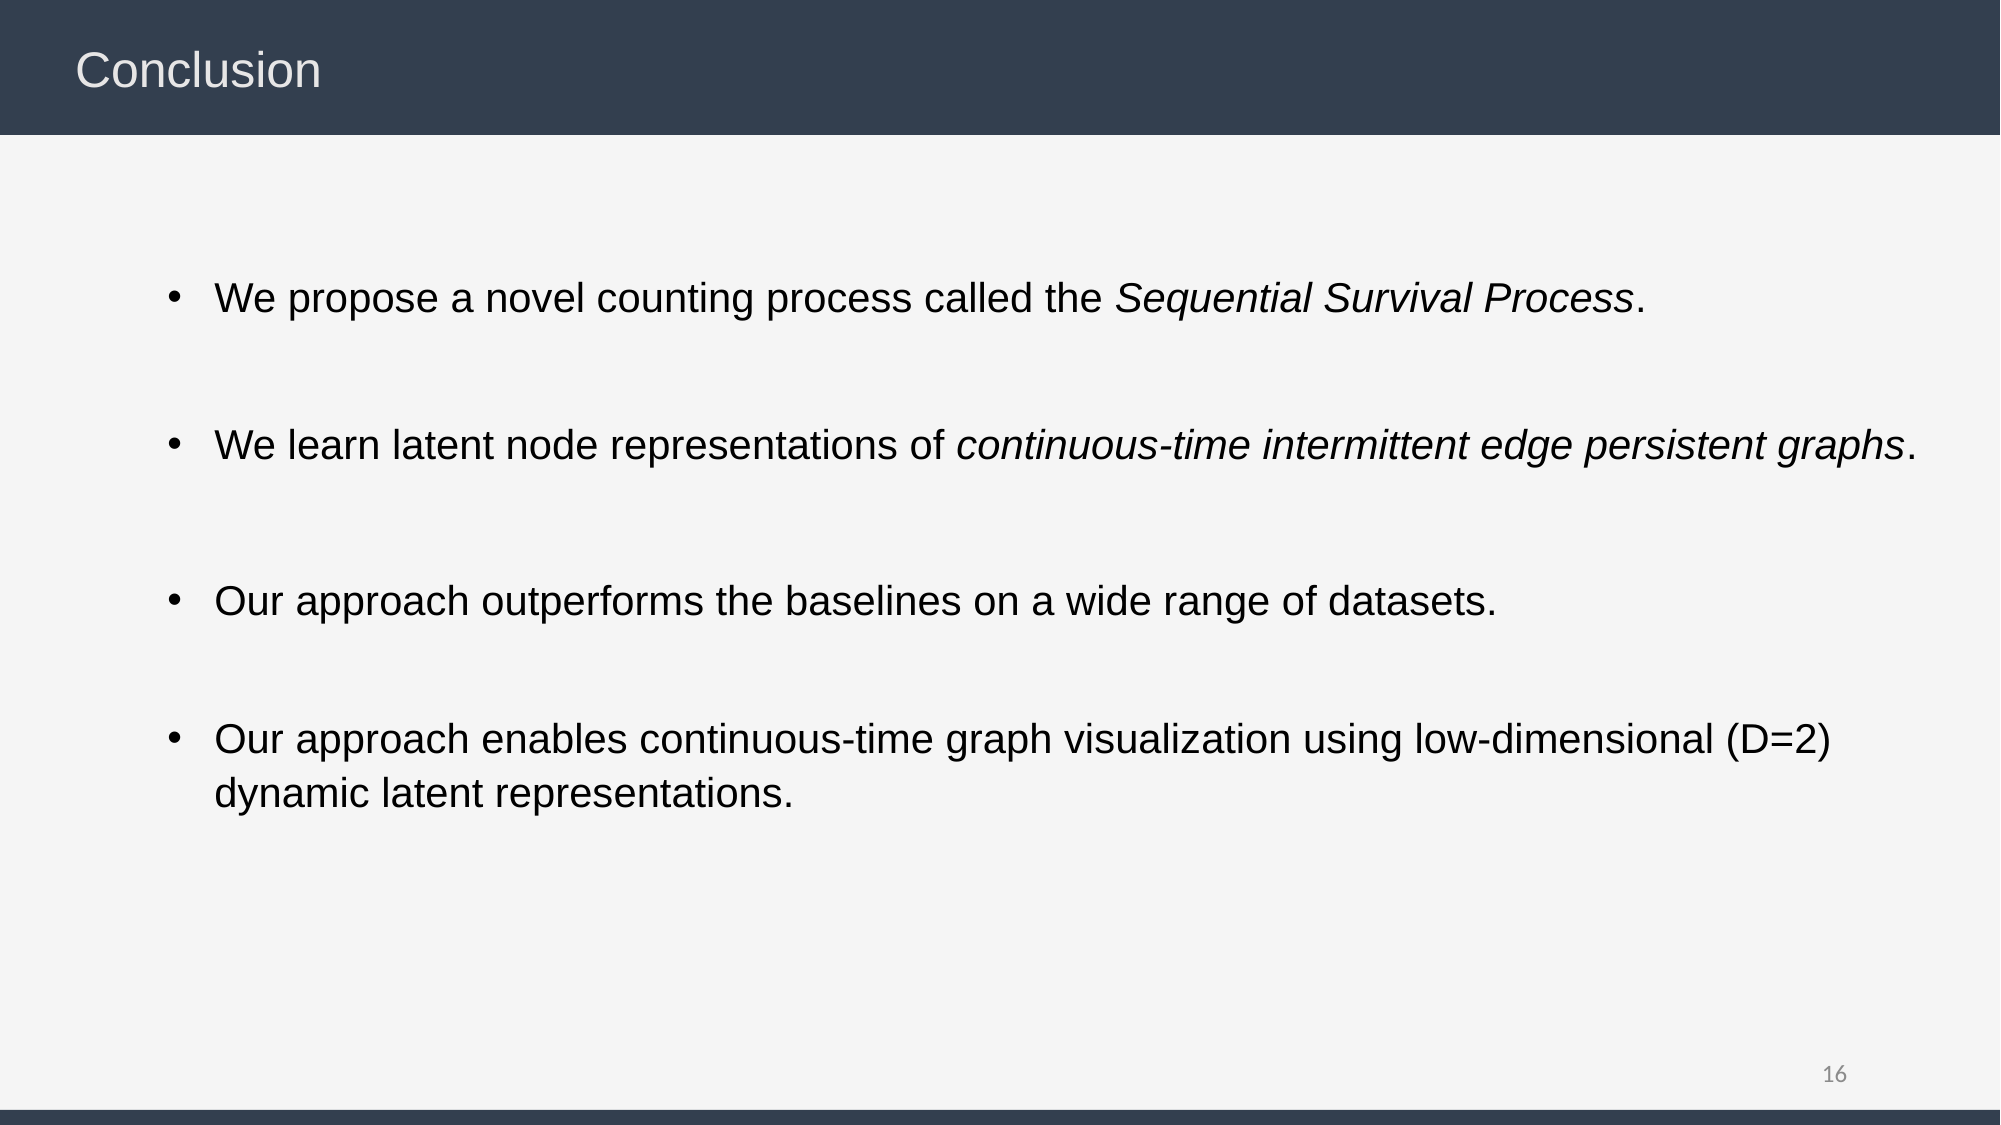

Conclusion
We propose a novel counting process called the Sequential Survival Process.
We learn latent node representations of continuous-time intermittent edge persistent graphs.
Our approach outperforms the baselines on a wide range of datasets.
Our approach enables continuous-time graph visualization using low-dimensional (D=2) dynamic latent representations.
16